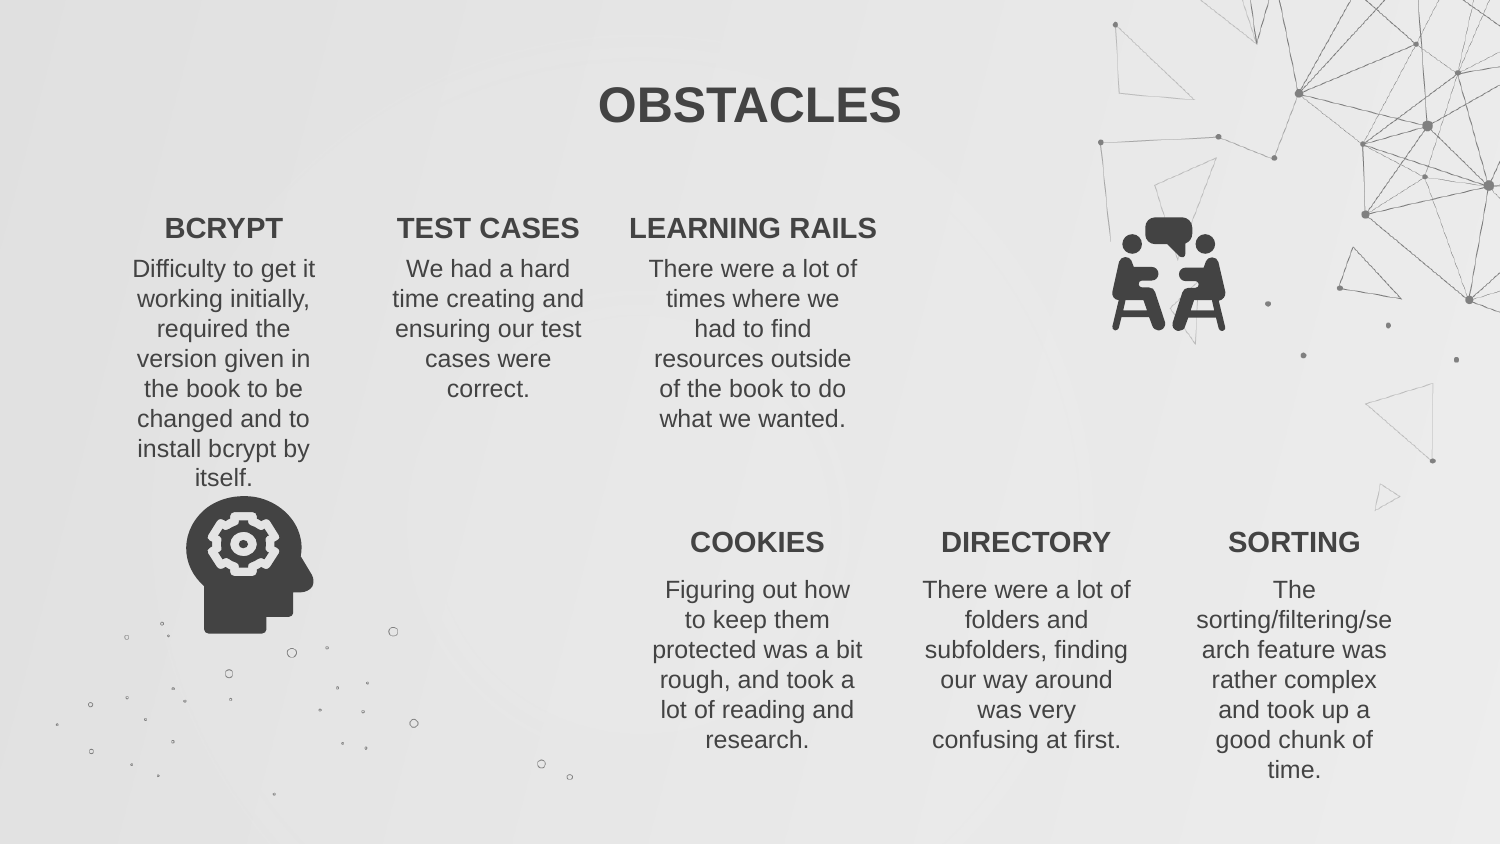

# OBSTACLES
BCRYPT
TEST CASES
LEARNING RAILS

Difficulty to get it working initially, required the version given in the book to be changed and to install bcrypt by itself.
We had a hard time creating and ensuring our test cases were correct.
There were a lot of times where we had to find resources outside of the book to do what we wanted.

COOKIES
DIRECTORY
SORTING
Figuring out how to keep them protected was a bit rough, and took a lot of reading and research.
There were a lot of folders and subfolders, finding our way around was very confusing at first.
The sorting/filtering/search feature was rather complex and took up a good chunk of time.